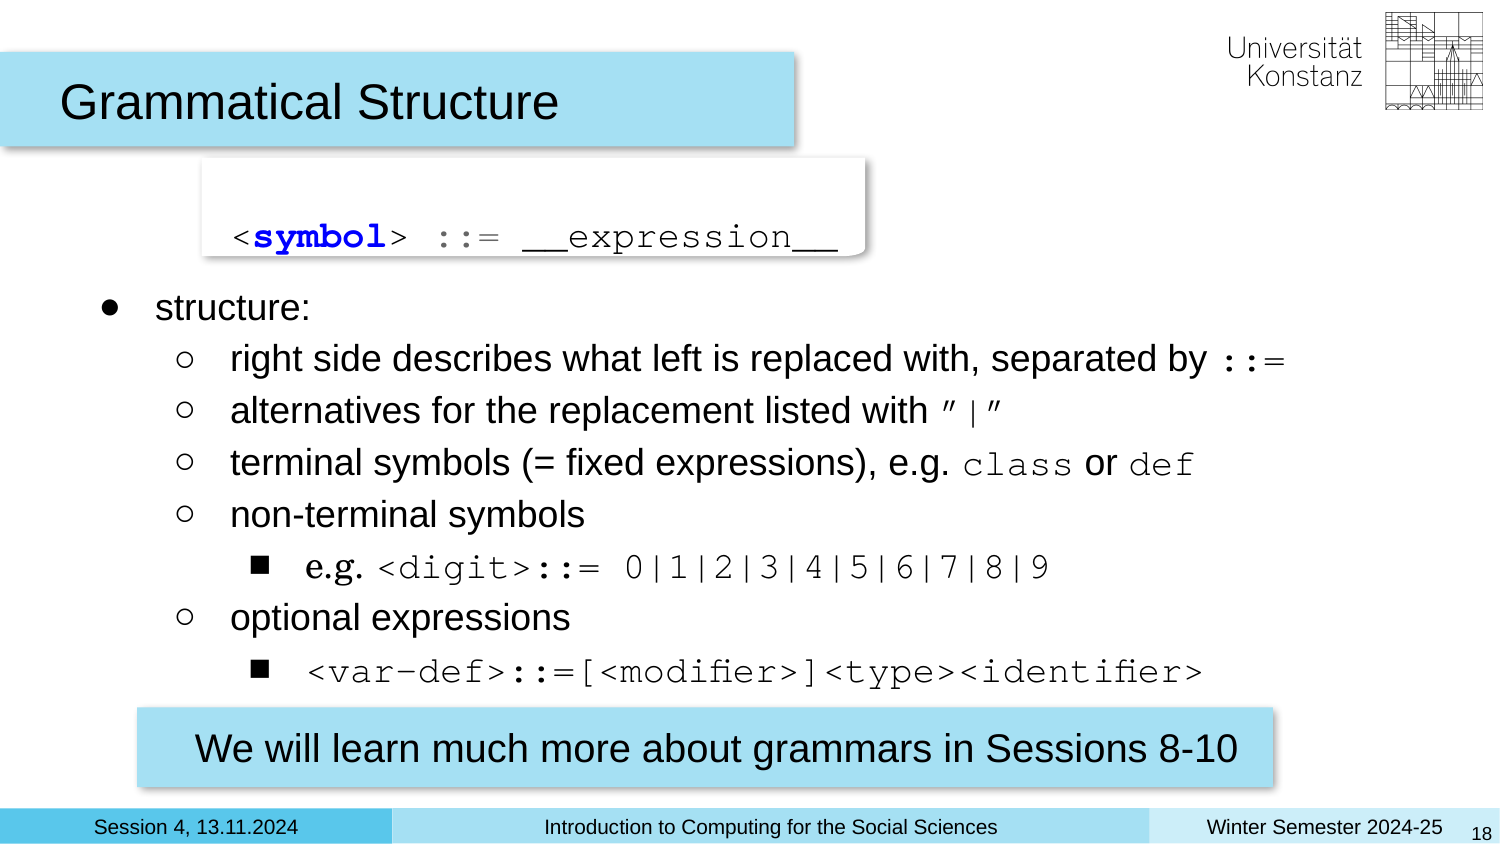

Grammatical Structure

<symbol> ::= __expression__
structure:
right side describes what left is replaced with, separated by ::=
alternatives for the replacement listed with ”|”
terminal symbols (= fixed expressions), e.g. class or def
non-terminal symbols
e.g. <digit>::= 0|1|2|3|4|5|6|7|8|9
optional expressions
<var-def>::=[<modifier>]<type><identifier>

We will learn much more about grammars in Sessions 8-10

18